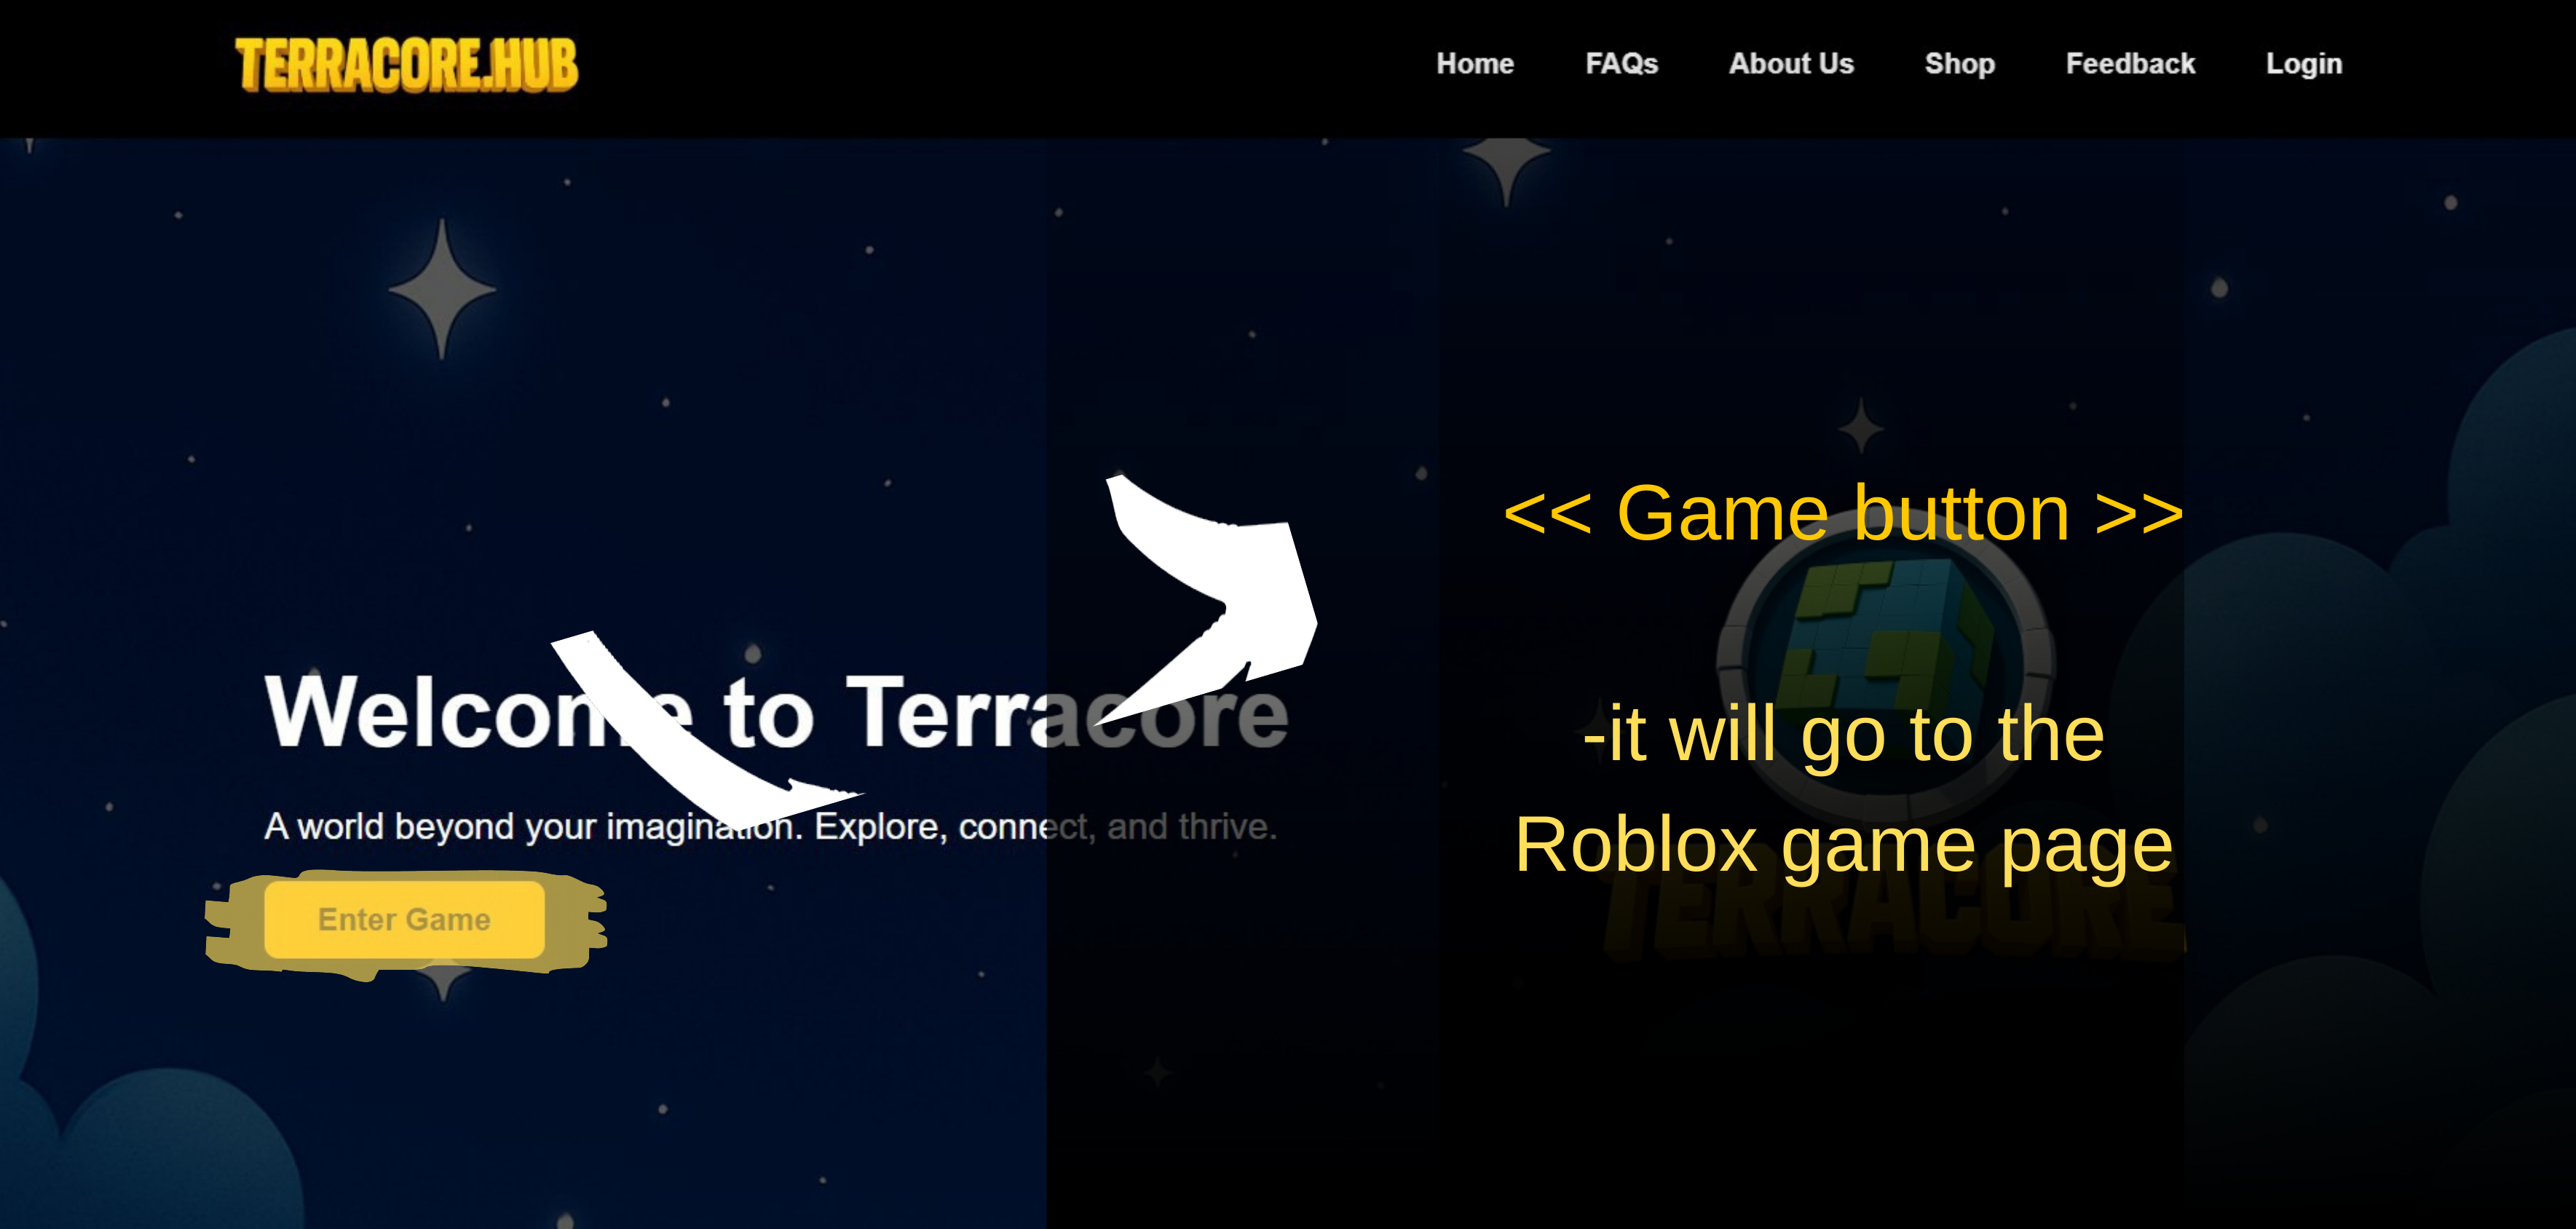

<< Game button >>

-it will go to the
Roblox game page